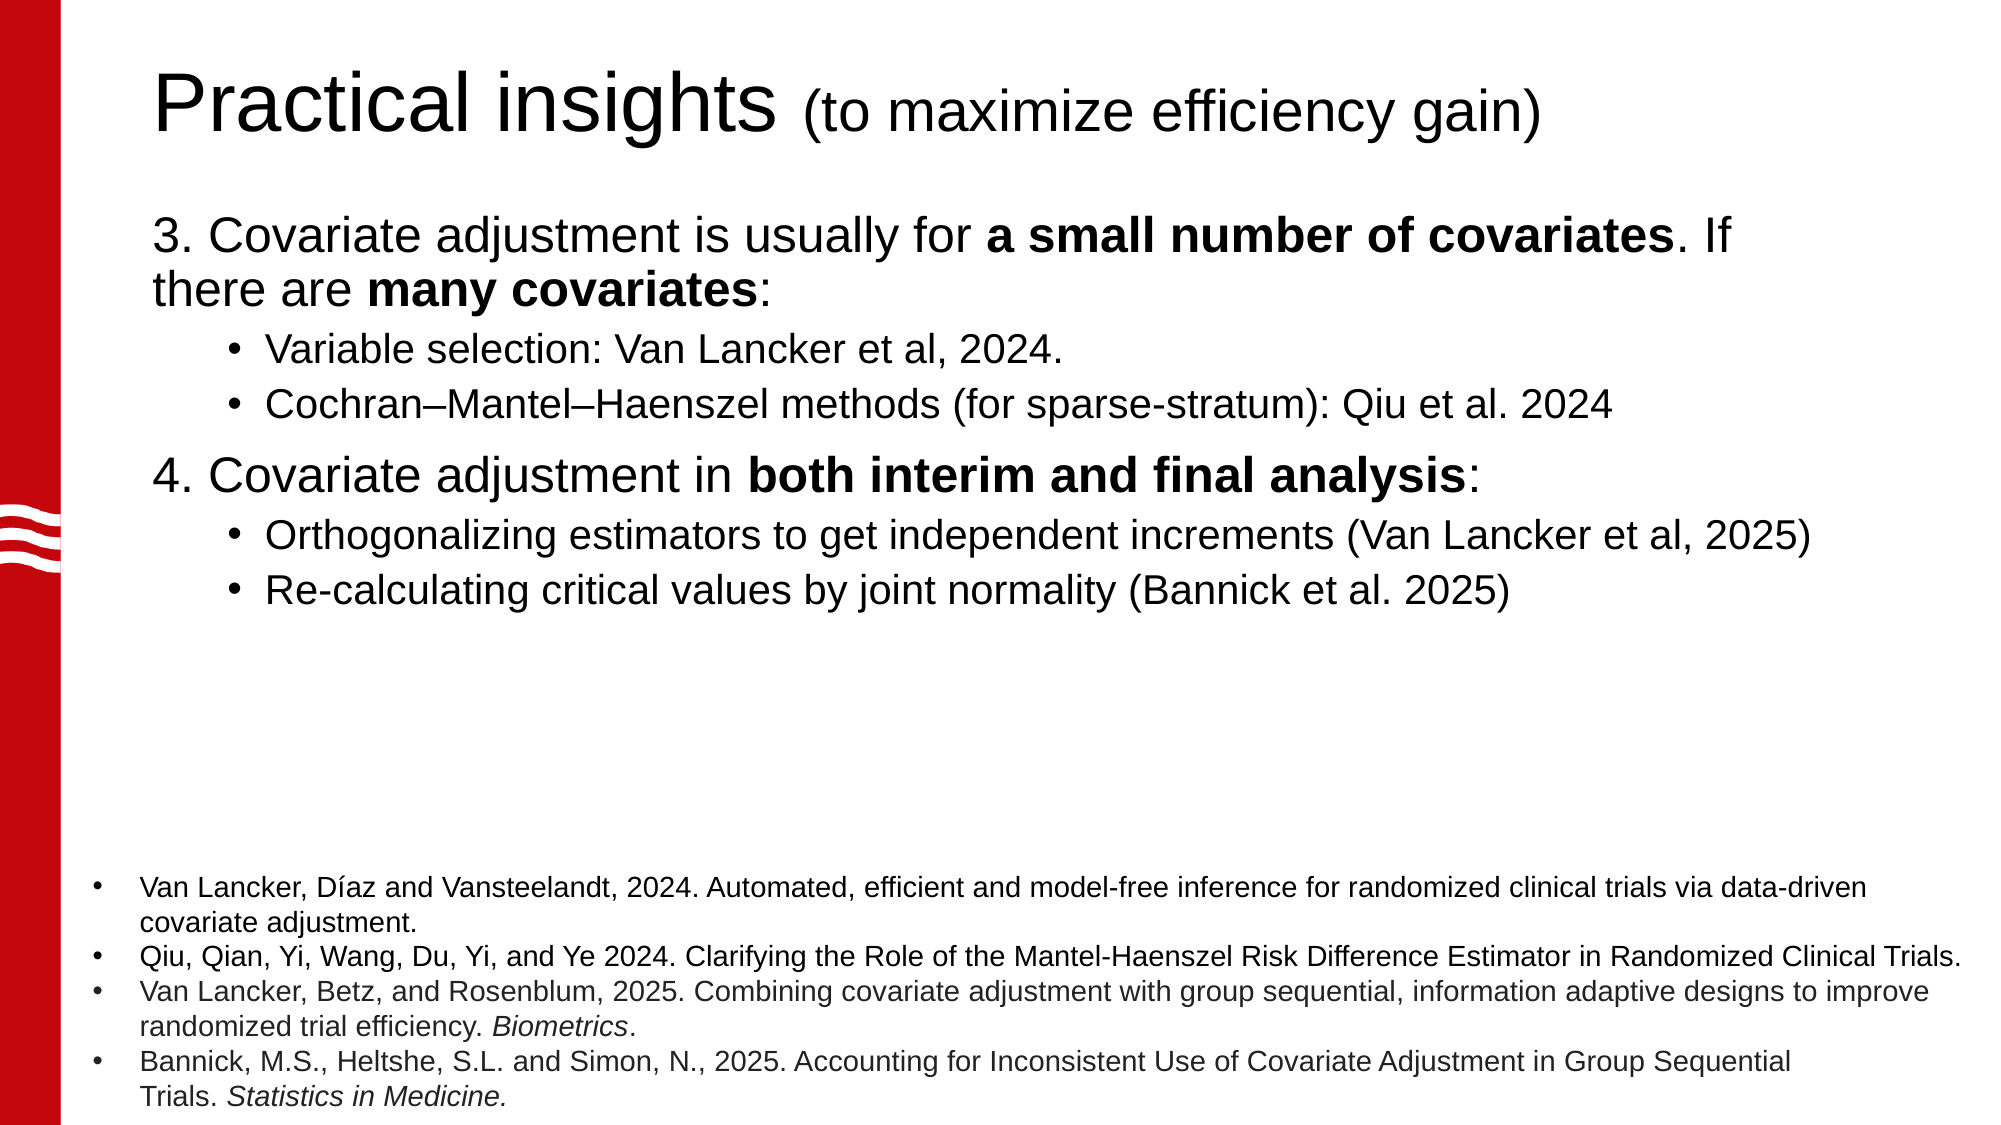

# Practical insights (to maximize efficiency gain)
3. Covariate adjustment is usually for a small number of covariates. If there are many covariates:
Variable selection: Van Lancker et al, 2024.
Cochran–Mantel–Haenszel methods (for sparse-stratum): Qiu et al. 2024
4. Covariate adjustment in both interim and final analysis:
Orthogonalizing estimators to get independent increments (Van Lancker et al, 2025)
Re-calculating critical values by joint normality (Bannick et al. 2025)
Van Lancker, Díaz and Vansteelandt, 2024. Automated, efficient and model-free inference for randomized clinical trials via data-driven covariate adjustment.
Qiu, Qian, Yi, Wang, Du, Yi, and Ye 2024. Clarifying the Role of the Mantel-Haenszel Risk Difference Estimator in Randomized Clinical Trials.
Van Lancker, Betz, and Rosenblum, 2025. Combining covariate adjustment with group sequential, information adaptive designs to improve randomized trial efficiency. Biometrics.
Bannick, M.S., Heltshe, S.L. and Simon, N., 2025. Accounting for Inconsistent Use of Covariate Adjustment in Group Sequential Trials. Statistics in Medicine.